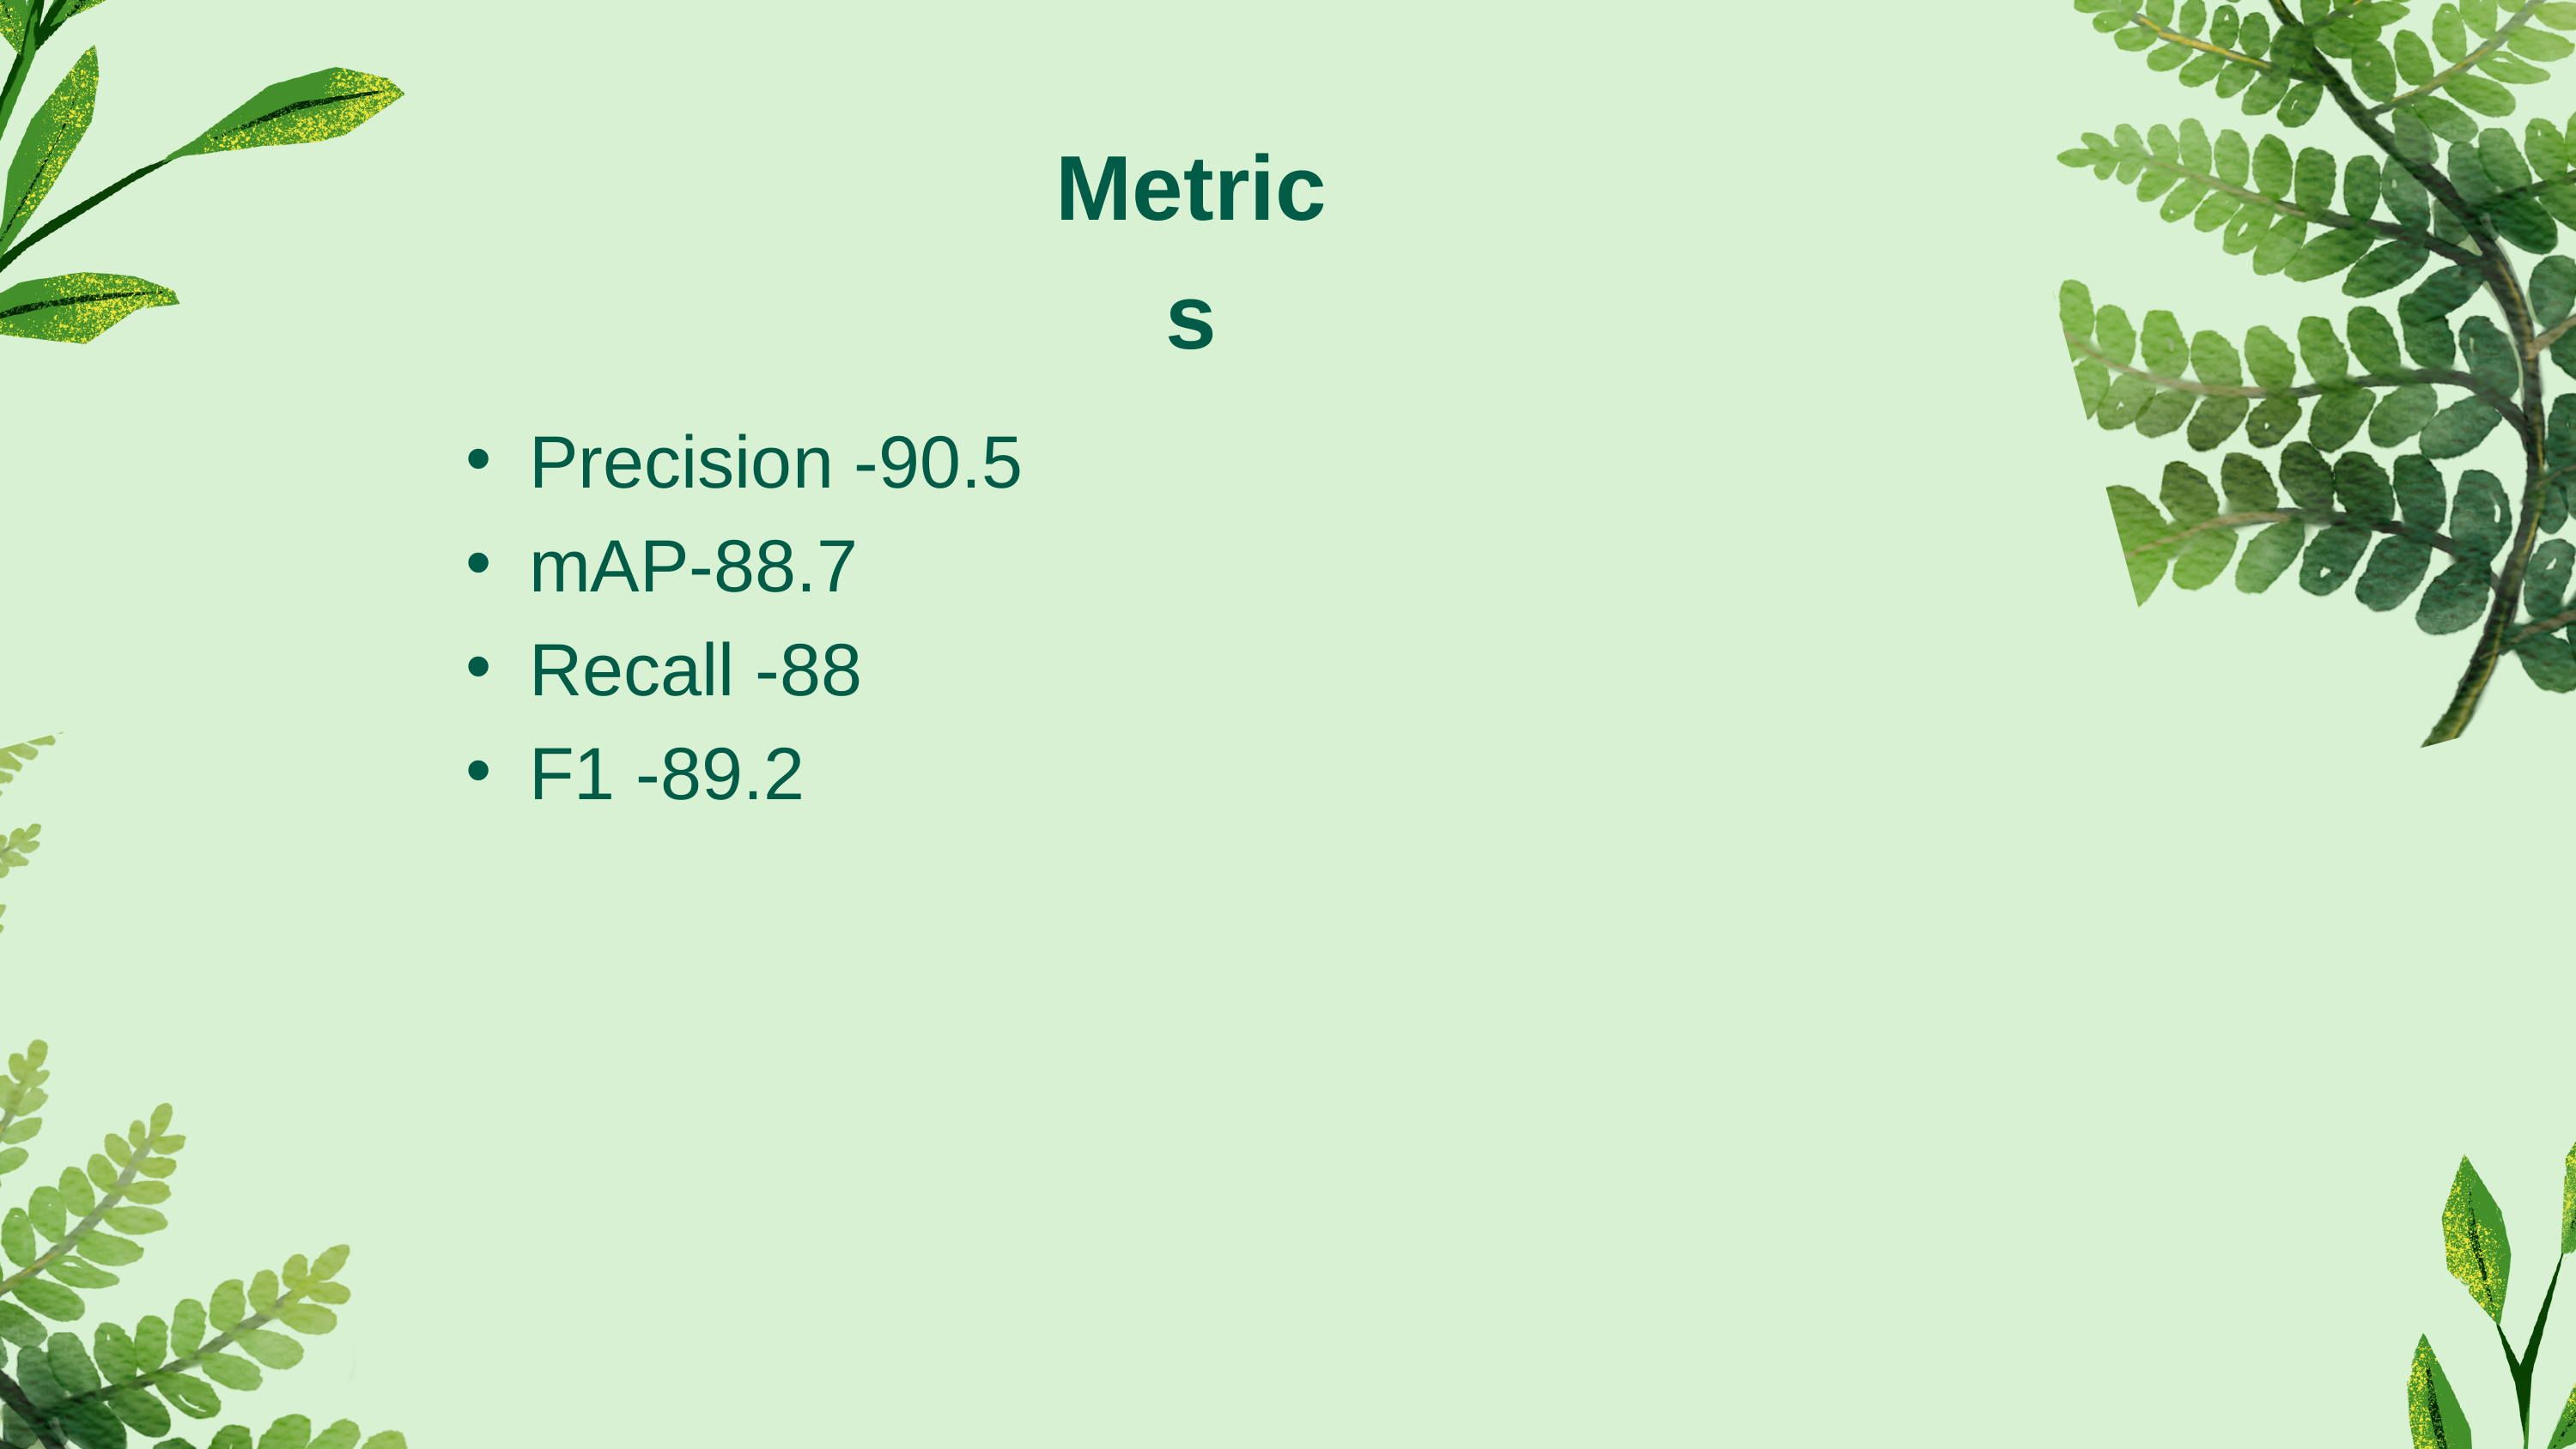

Metrics
Precision -90.5
mAP-88.7
Recall -88
F1 -89.2